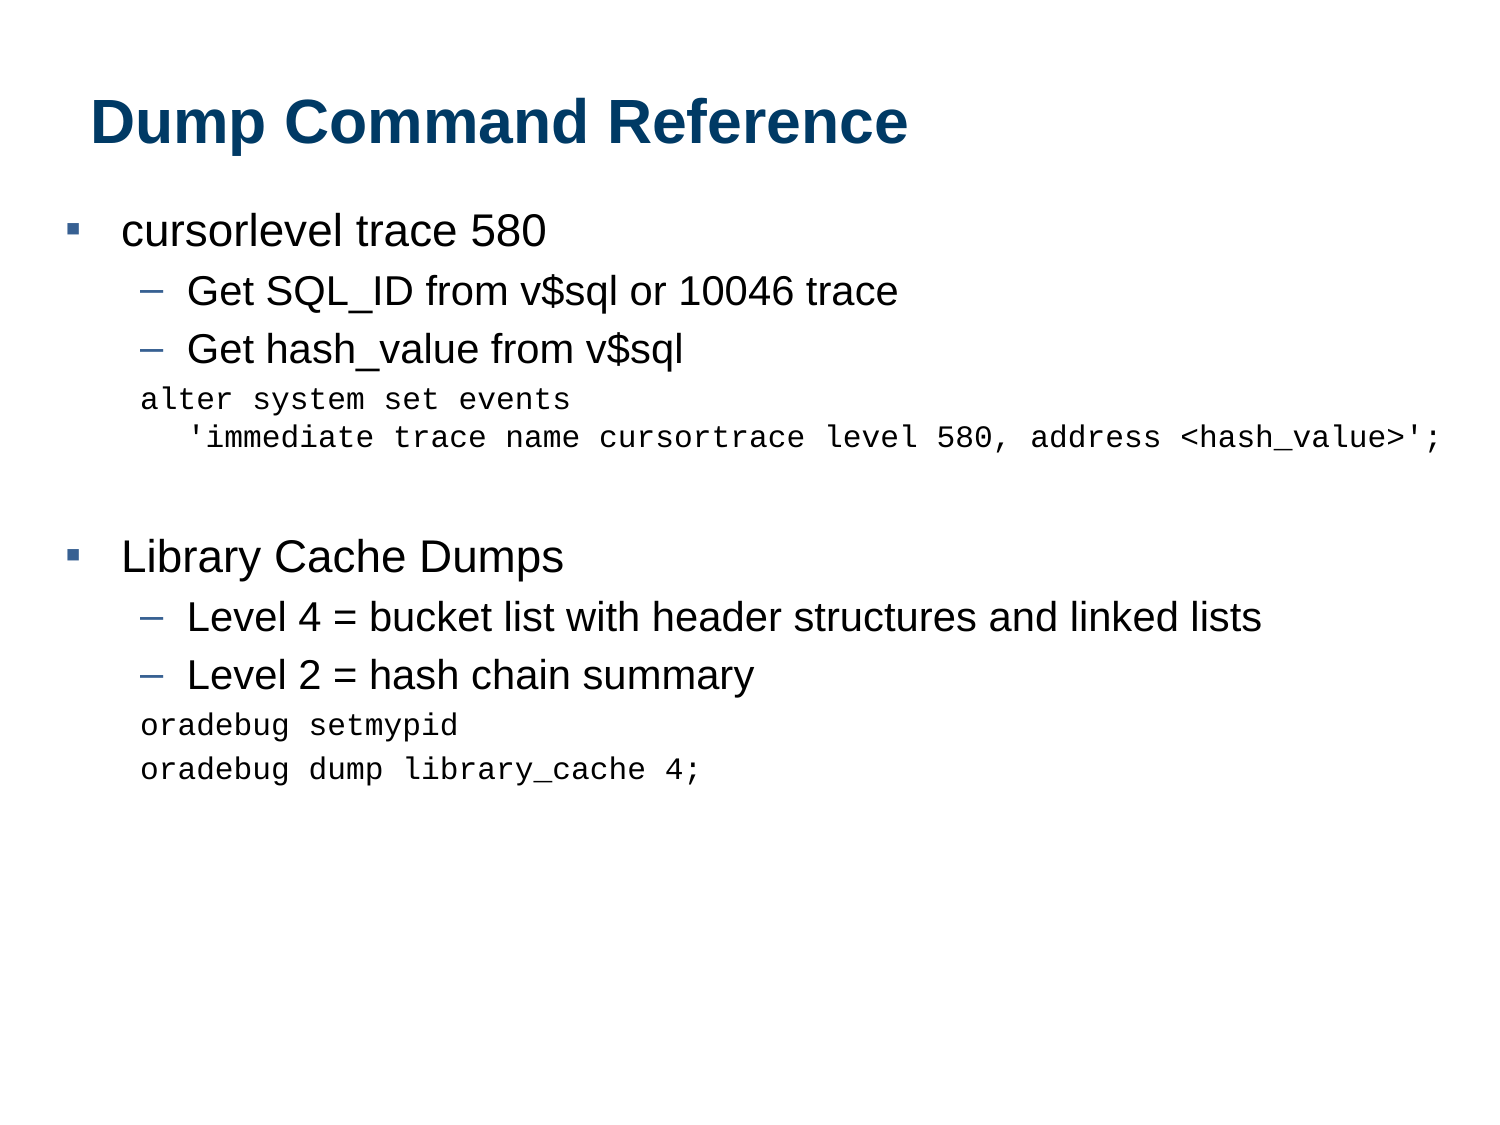

# Dump Command Reference
cursorlevel trace 580
Get SQL_ID from v$sql or 10046 trace
Get hash_value from v$sql
alter system set events
'immediate trace name cursortrace level 580, address <hash_value>';

Library Cache Dumps
Level 4 = bucket list with header structures and linked lists
Level 2 = hash chain summary
oradebug setmypid
oradebug dump library_cache 4;
78